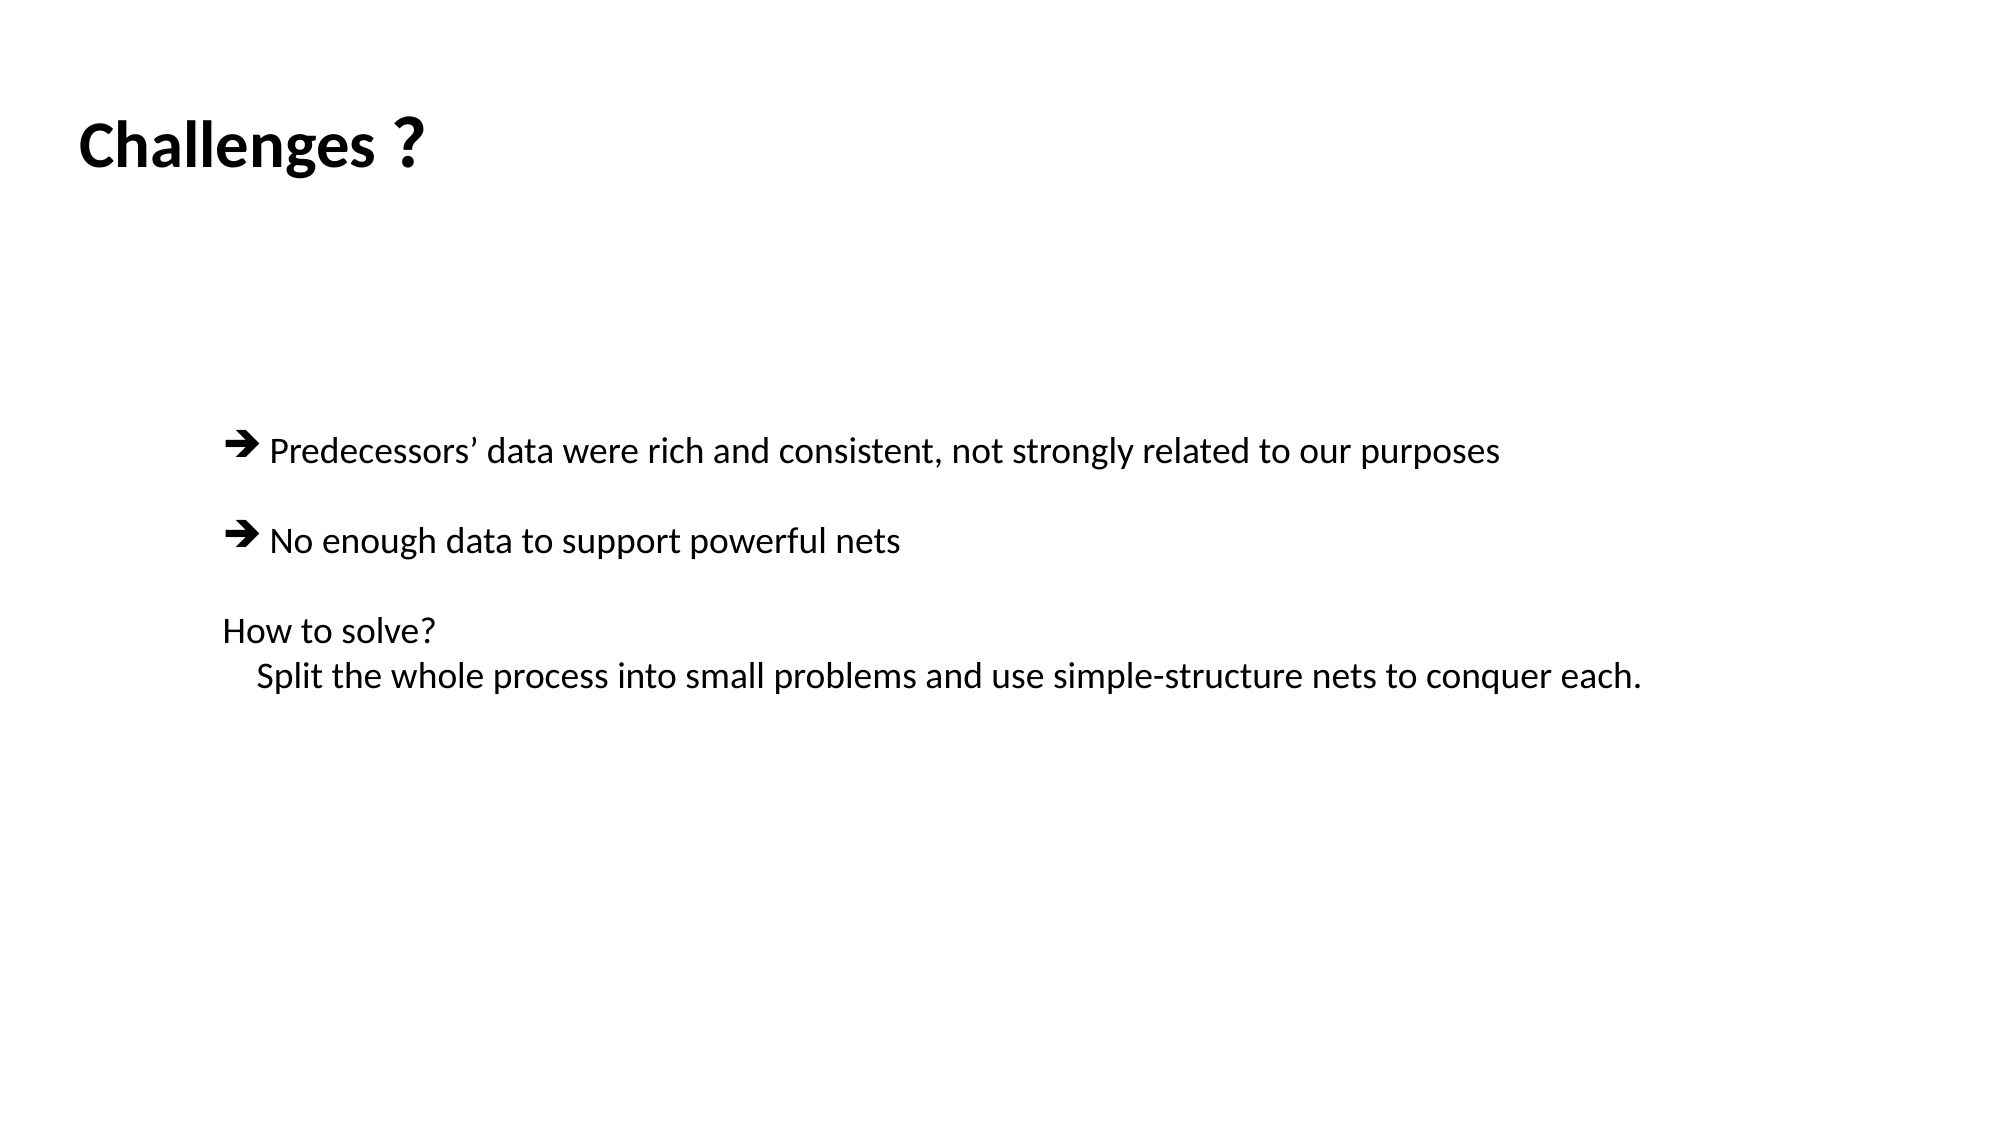

Challenges？
Predecessors’ data were rich and consistent, not strongly related to our purposes

No enough data to support powerful nets

How to solve?
    Split the whole process into small problems and use simple-structure nets to conquer each.